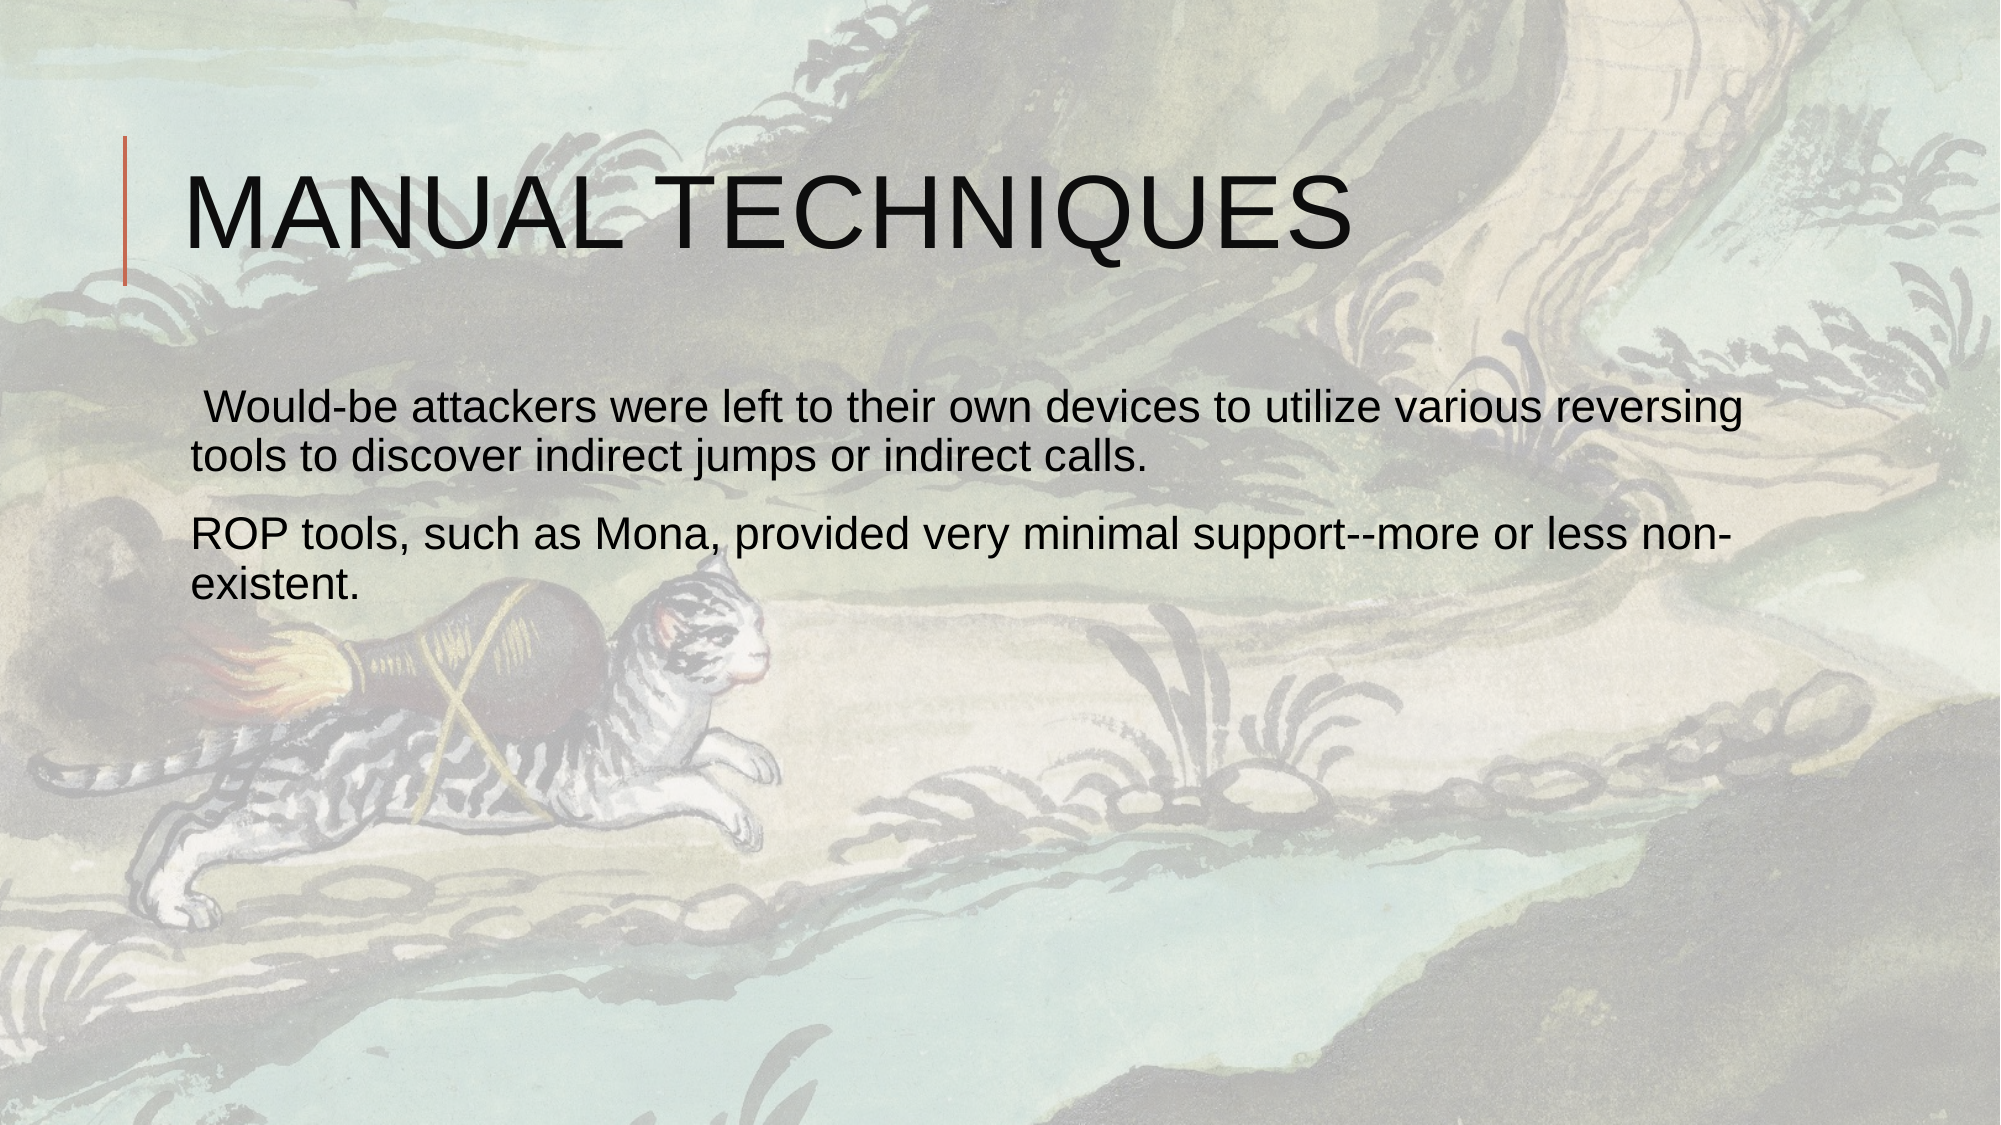

# Manual Techniques
 Would-be attackers were left to their own devices to utilize various reversing tools to discover indirect jumps or indirect calls.
ROP tools, such as Mona, provided very minimal support--more or less non-existent.